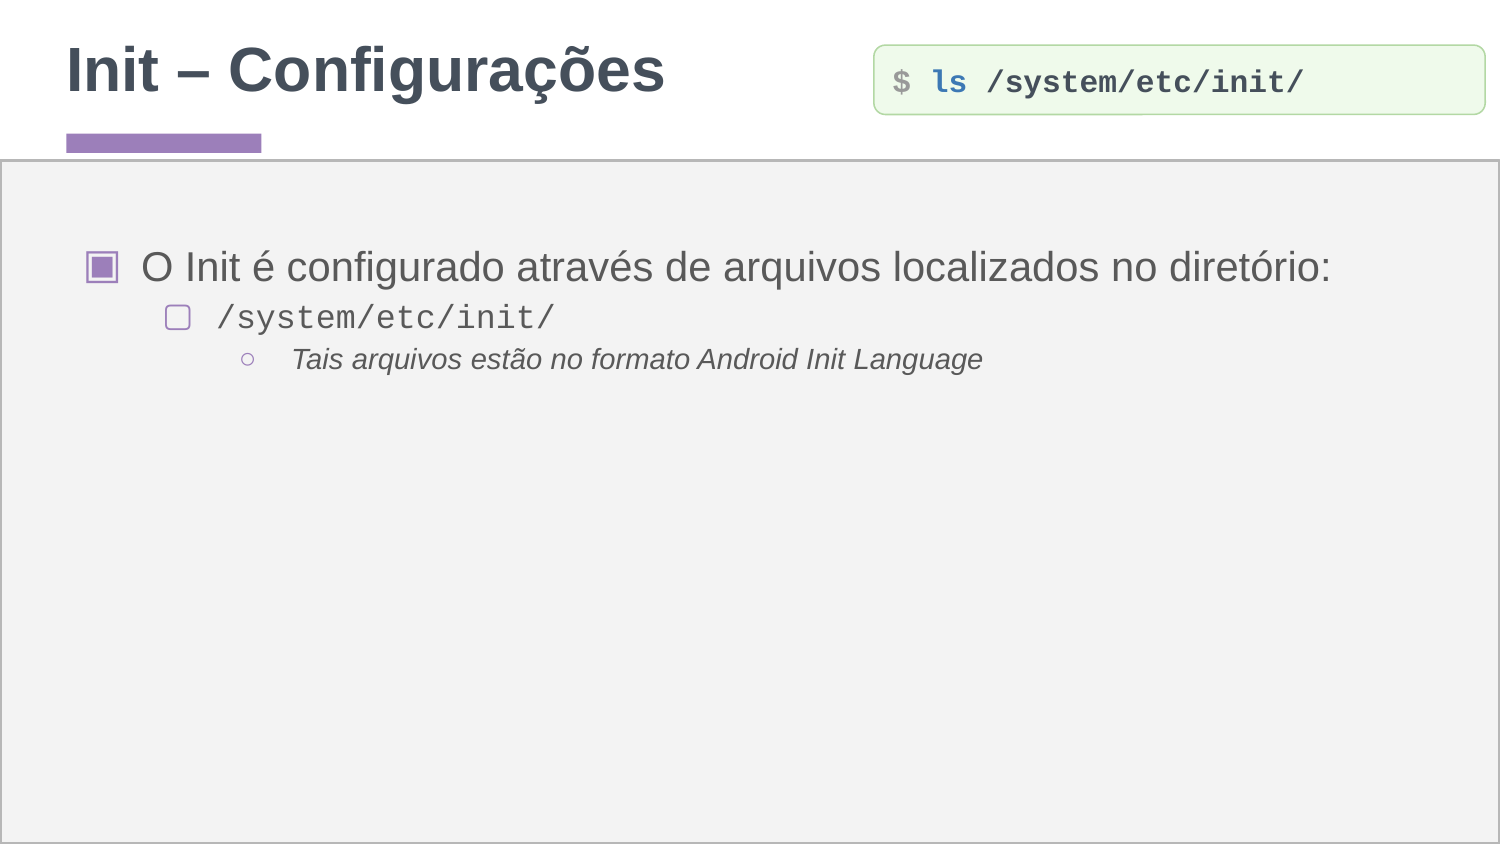

# Init – Configurações
$ ls /system/etc/init/

O Init é configurado através de arquivos localizados no diretório:
/system/etc/init/
Tais arquivos estão no formato Android Init Language
108